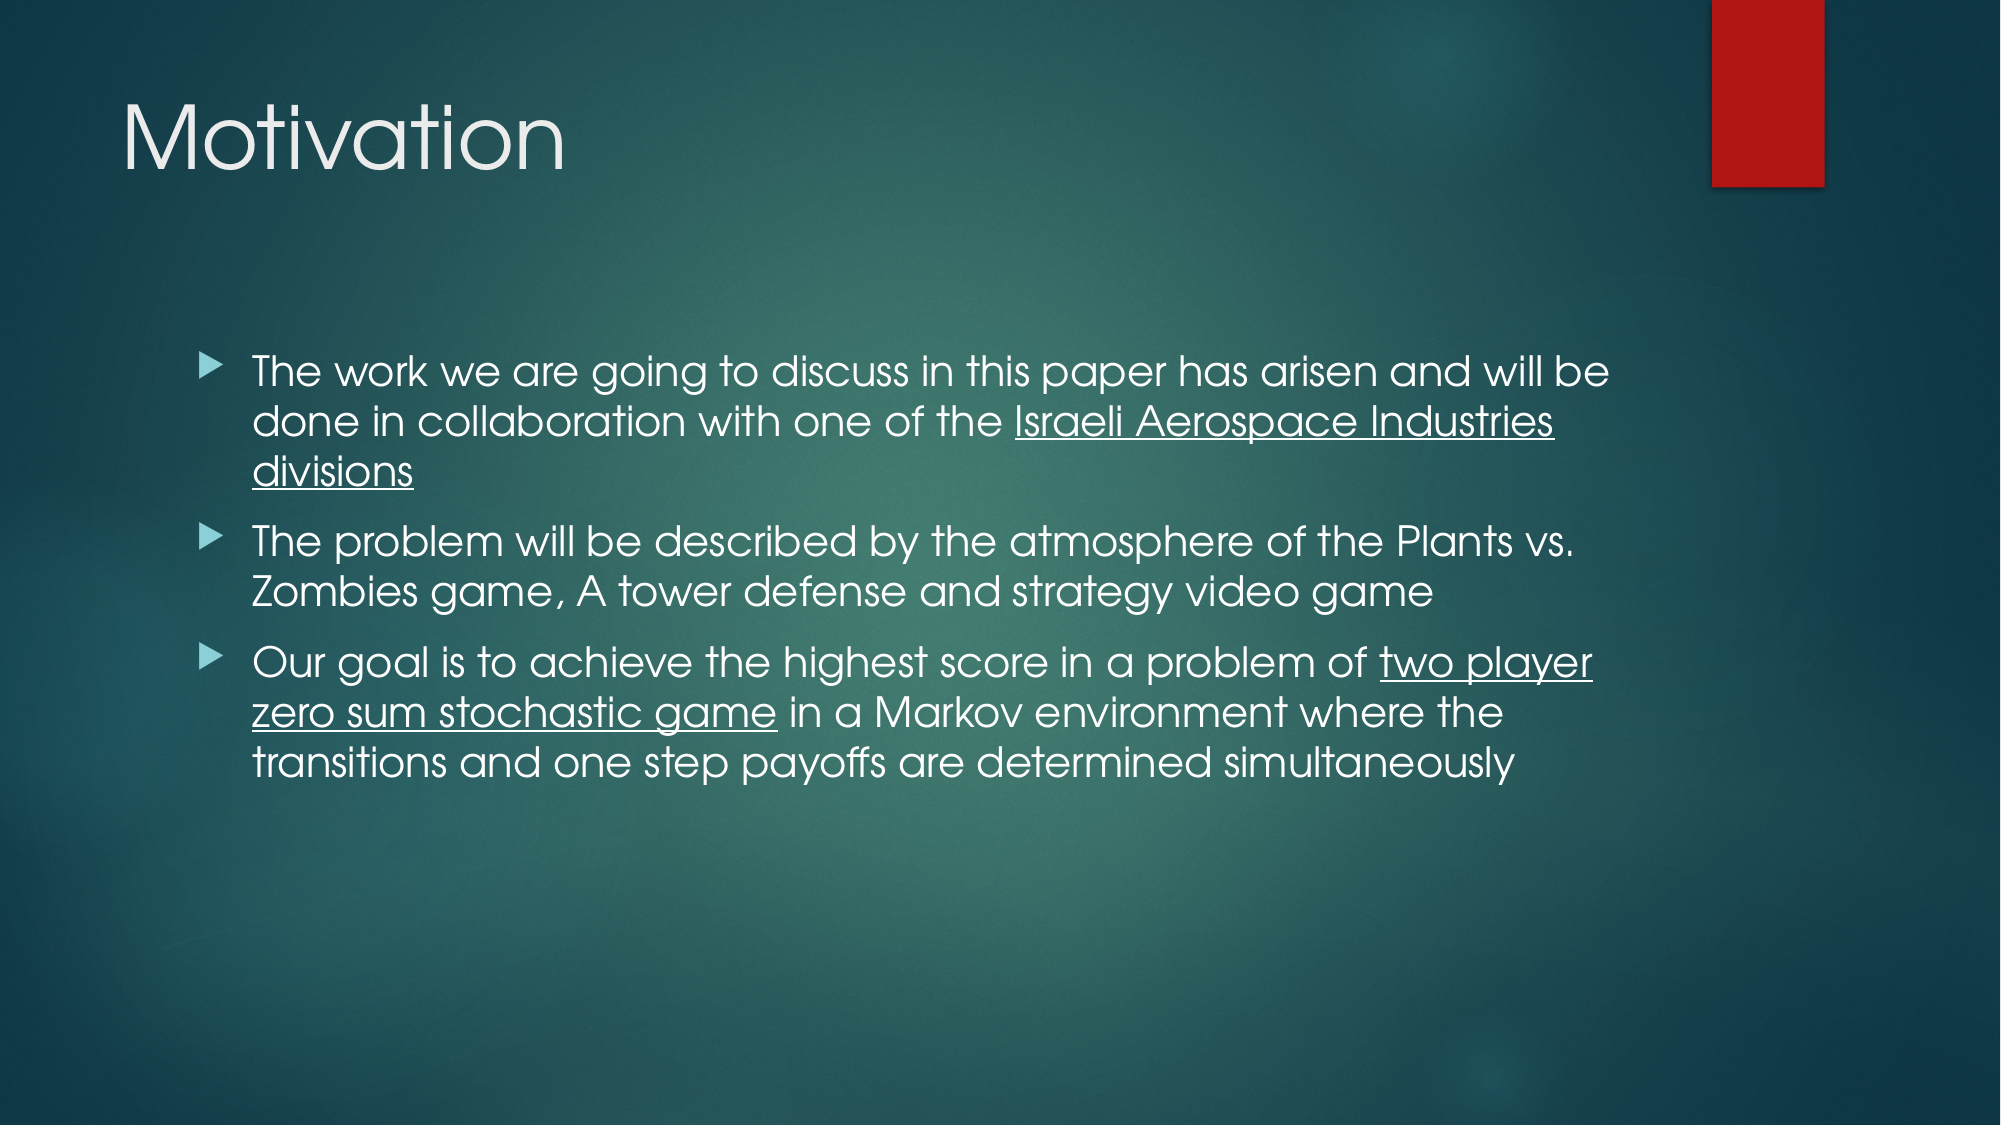

# Motivation
The work we are going to discuss in this paper has arisen and will be done in collaboration with one of the Israeli Aerospace Industries divisions
The problem will be described by the atmosphere of the Plants vs. Zombies game, A tower defense and strategy video game
Our goal is to achieve the highest score in a problem of two player zero sum stochastic game in a Markov environment where the transitions and one step payoffs are determined simultaneously